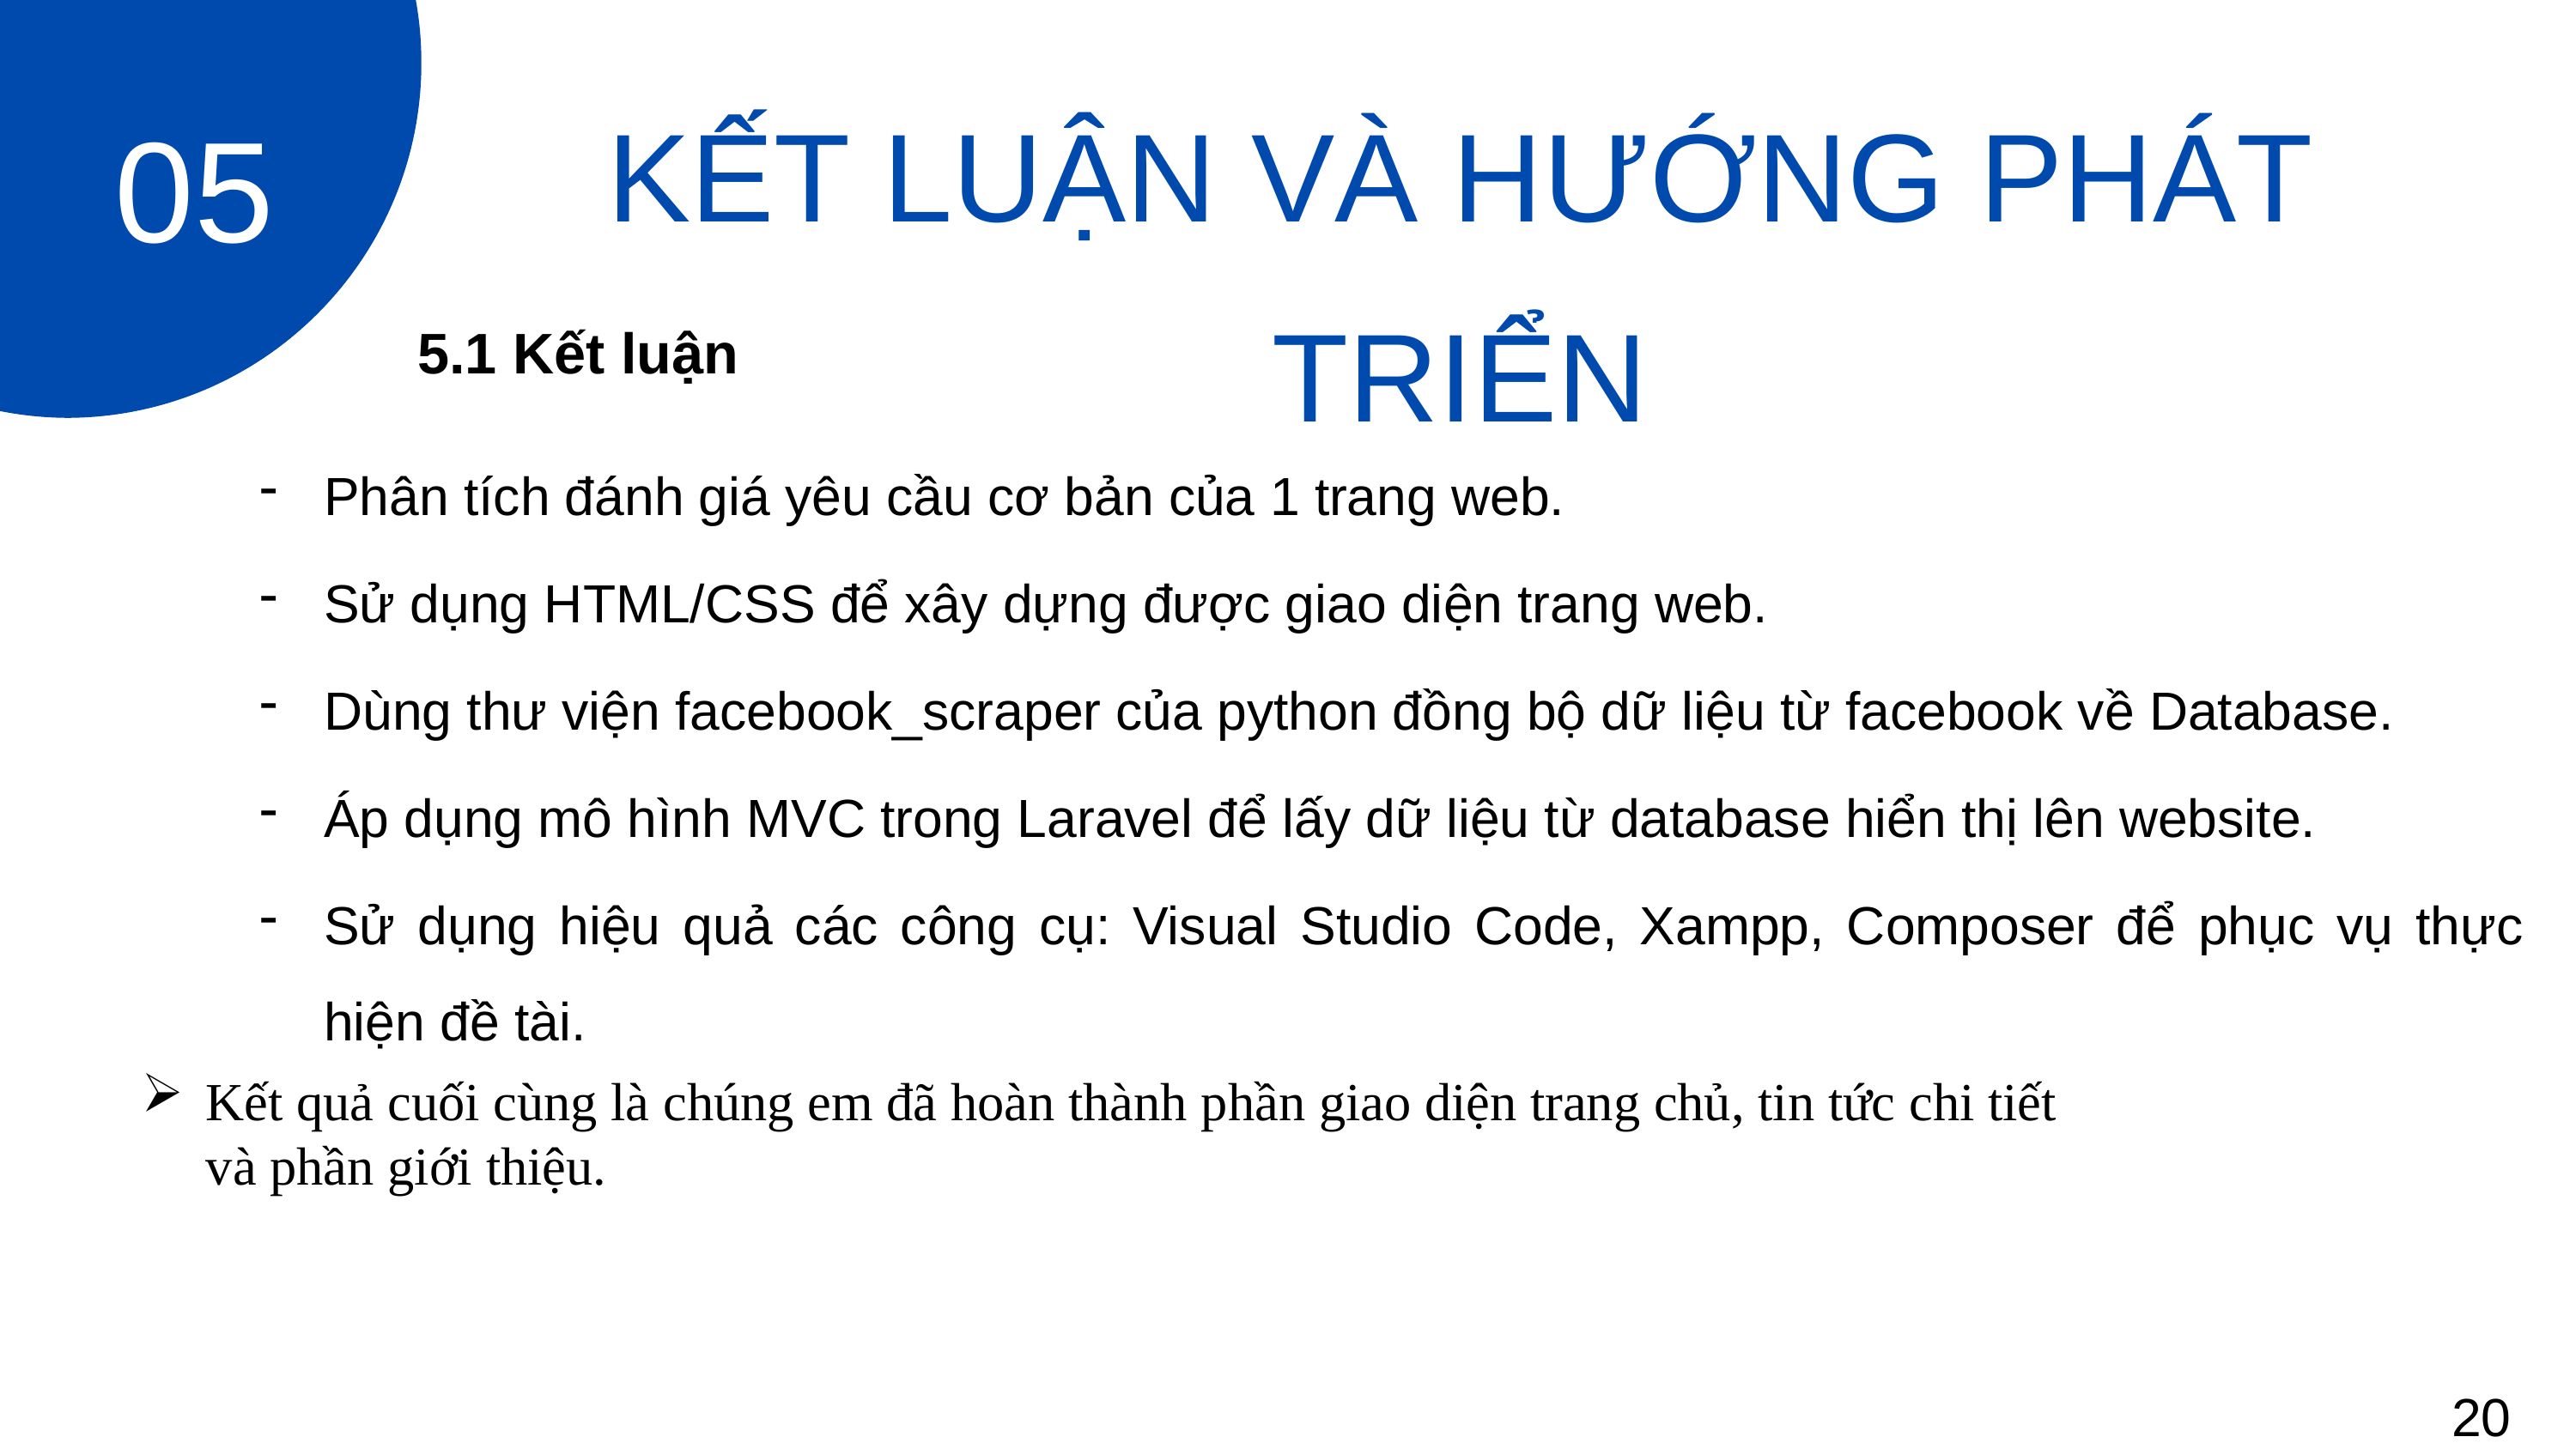

KẾT LUẬN VÀ HƯỚNG PHÁT TRIỂN
05
5.1 Kết luận
Phân tích đánh giá yêu cầu cơ bản của 1 trang web.
Sử dụng HTML/CSS để xây dựng được giao diện trang web.
Dùng thư viện facebook_scraper của python đồng bộ dữ liệu từ facebook về Database.
Áp dụng mô hình MVC trong Laravel để lấy dữ liệu từ database hiển thị lên website.
Sử dụng hiệu quả các công cụ: Visual Studio Code, Xampp, Composer để phục vụ thực hiện đề tài.
Kết quả cuối cùng là chúng em đã hoàn thành phần giao diện trang chủ, tin tức chi tiết và phần giới thiệu.
20